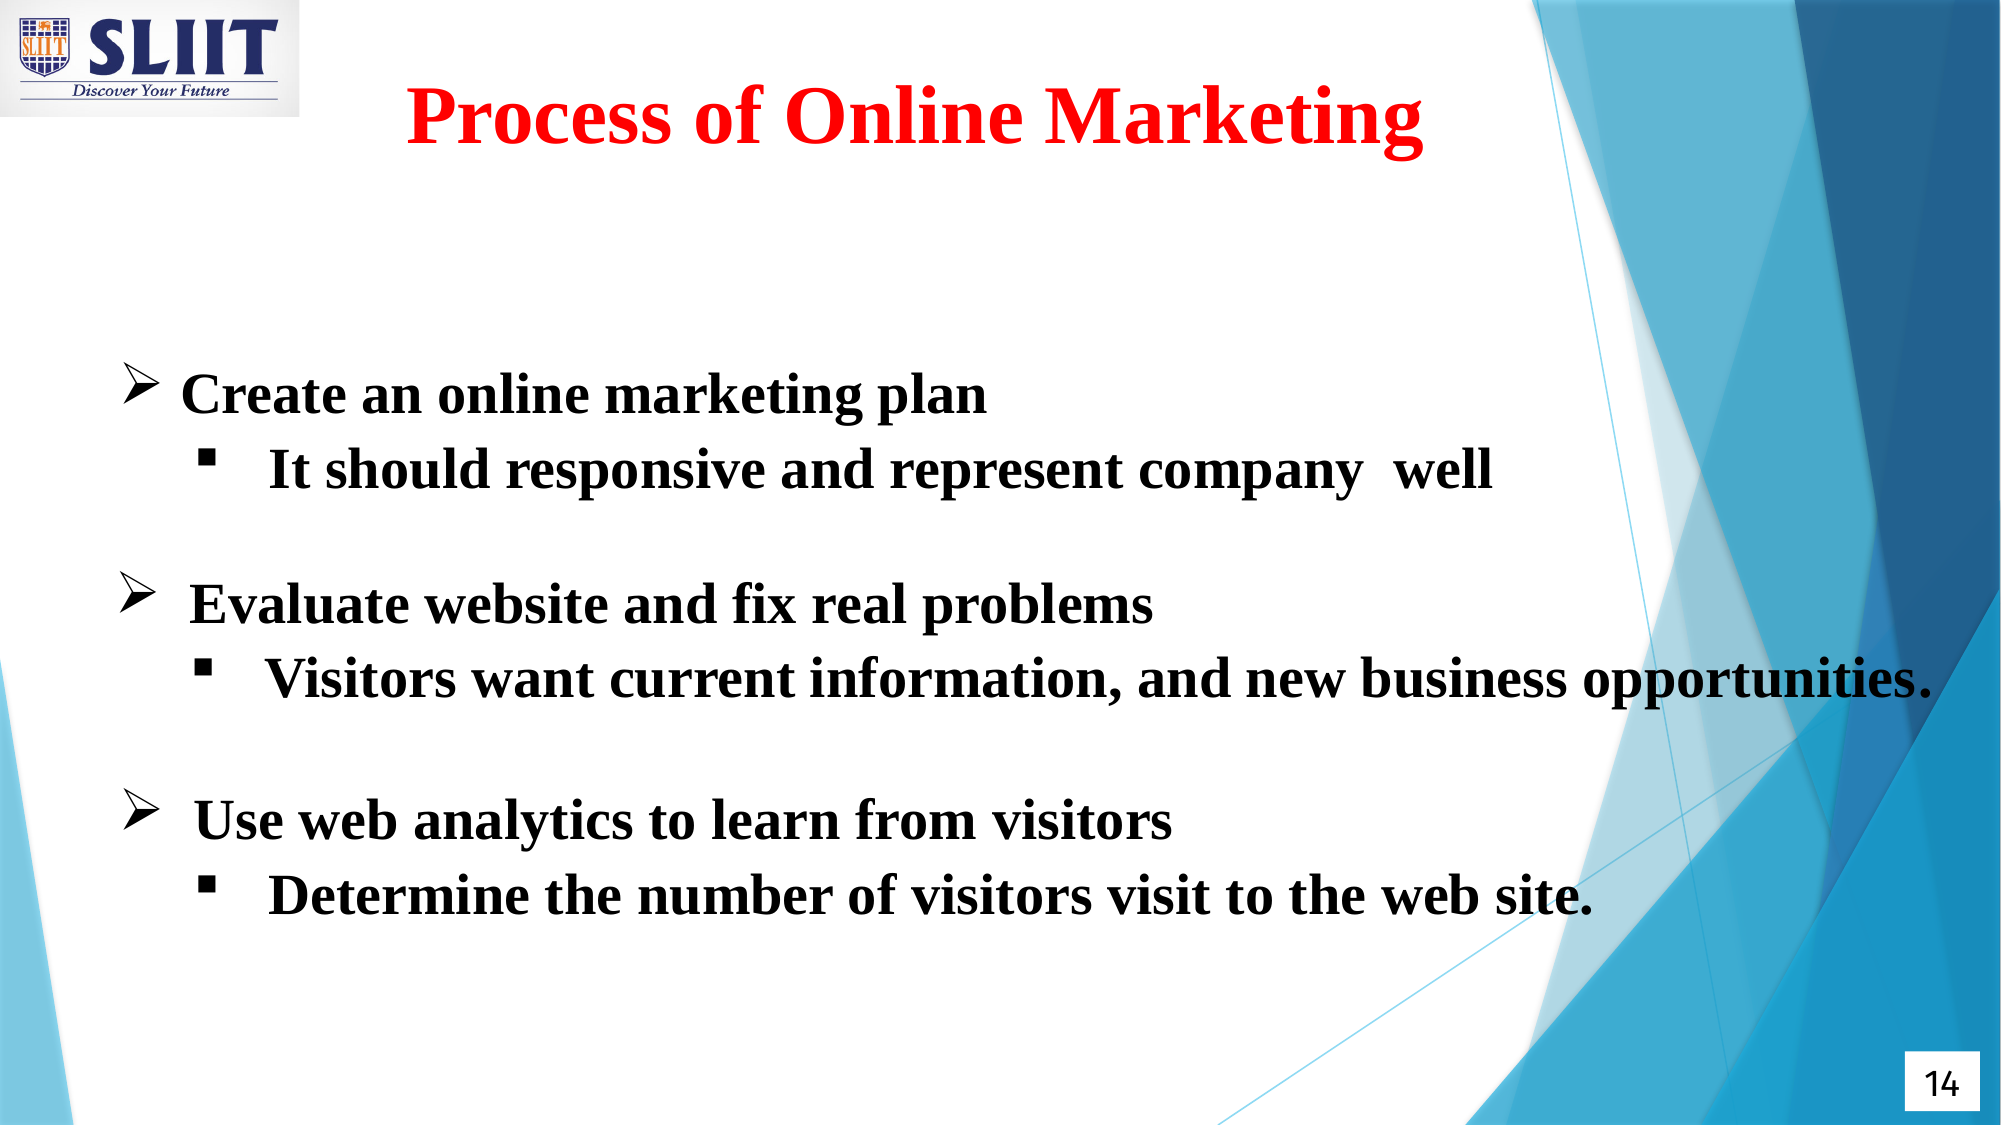

Process of Online Marketing
 Create an online marketing plan
It should responsive and represent company  well

Evaluate website and fix real problems
Visitors want current information, and new business opportunities.
Use web analytics to learn from visitors
Determine the number of visitors visit to the web site.
14